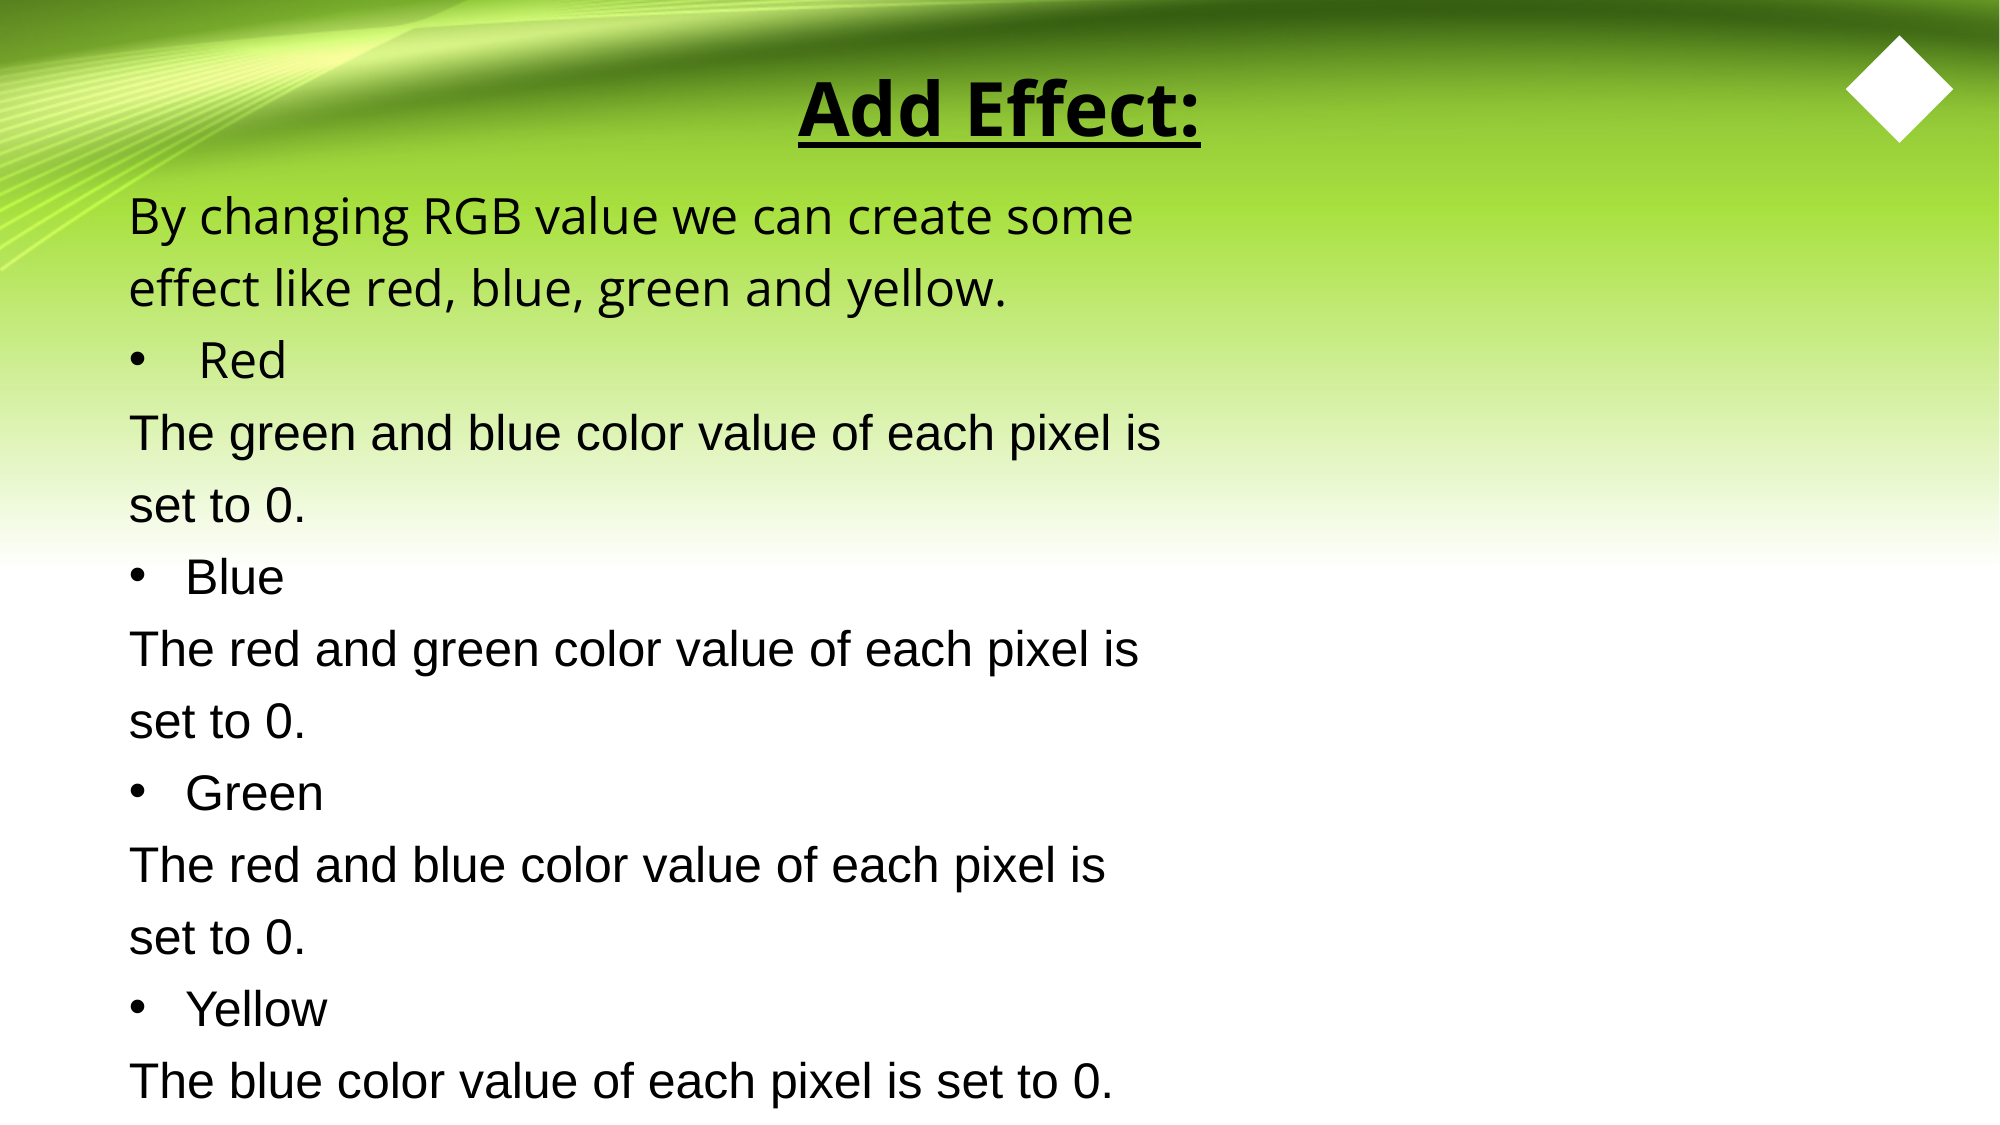

5
# Add Effect:
By changing RGB value we can create some effect like red, blue, green and yellow.
 Red
The green and blue color value of each pixel is set to 0.
Blue
The red and green color value of each pixel is set to 0.
Green
The red and blue color value of each pixel is set to 0.
Yellow
The blue color value of each pixel is set to 0.